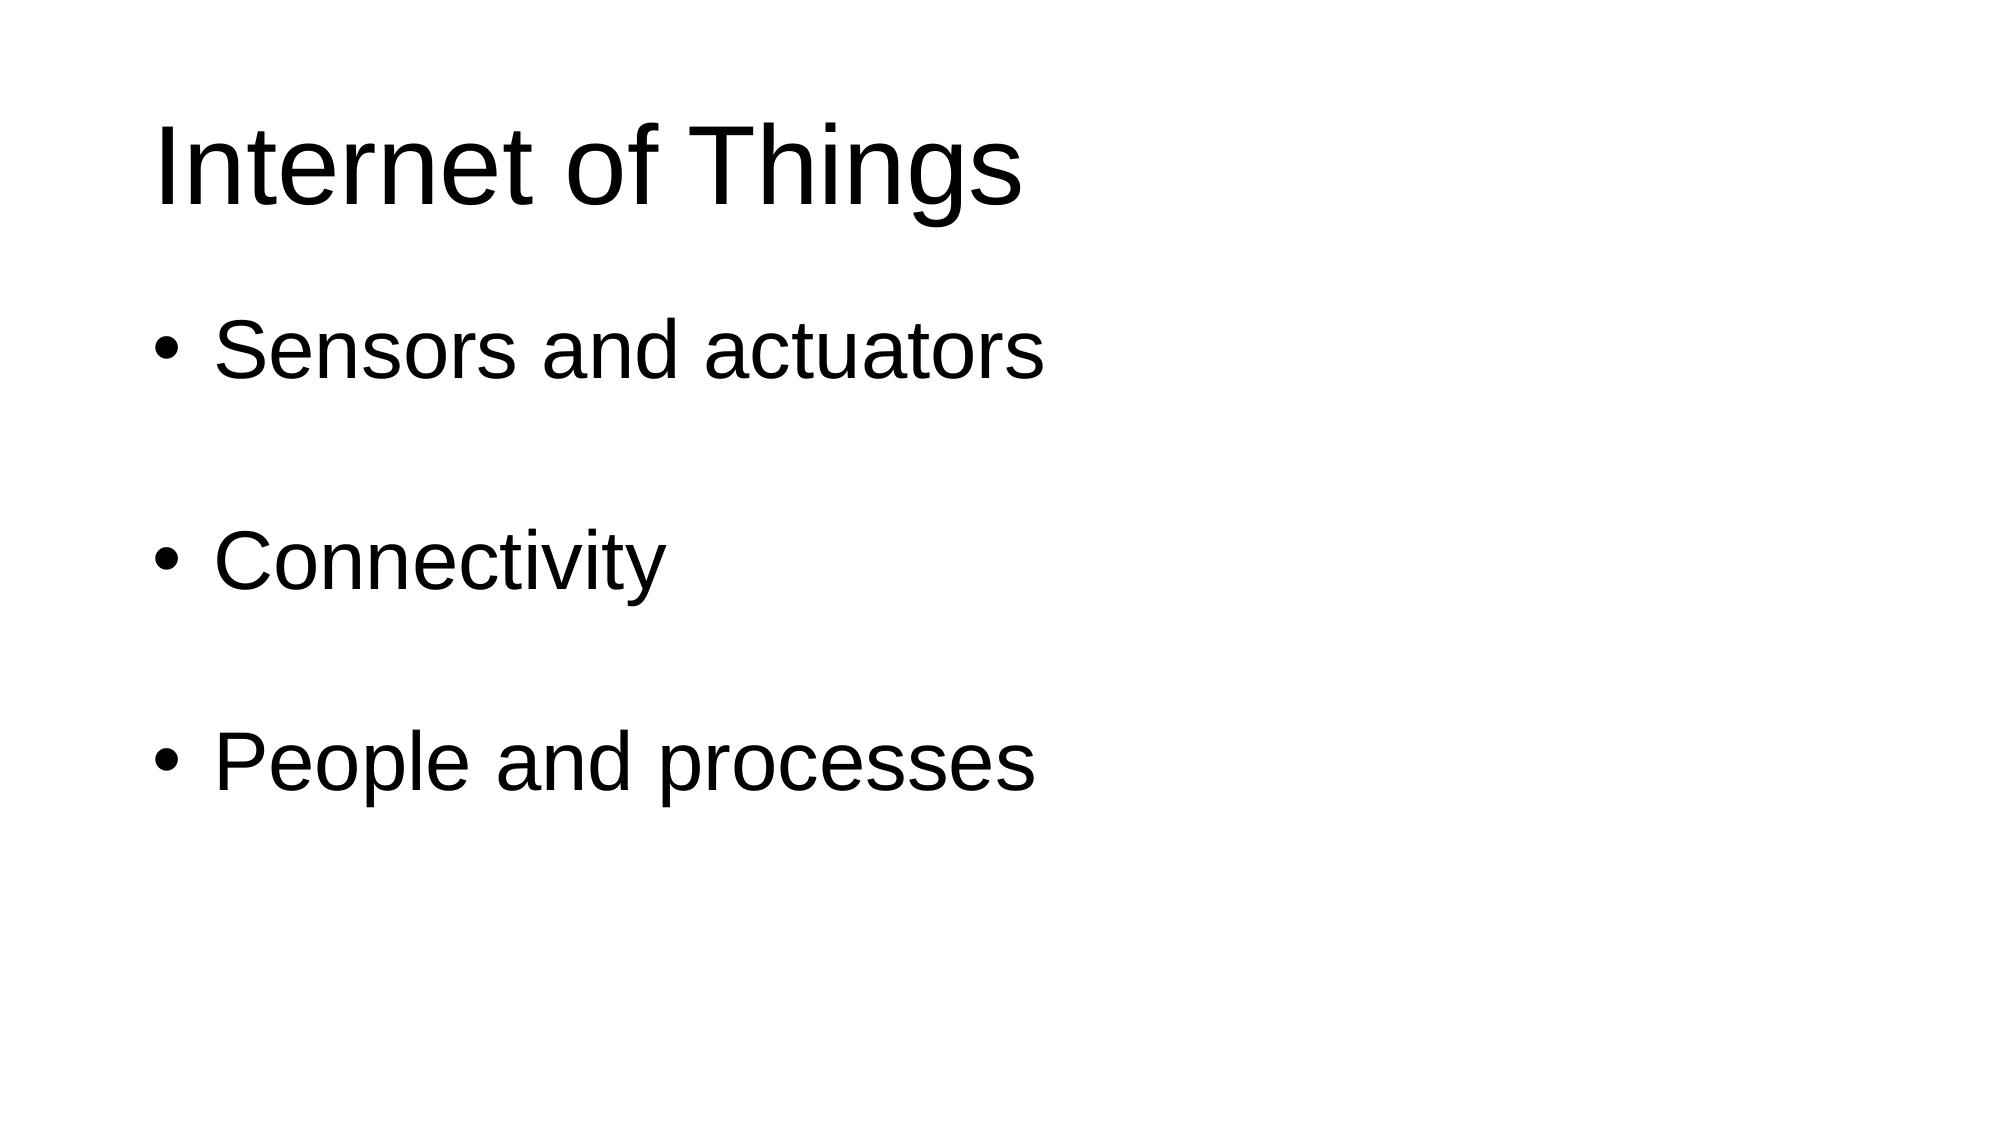

# Internet of Things
 Sensors and actuators
 Connectivity
 People and processes